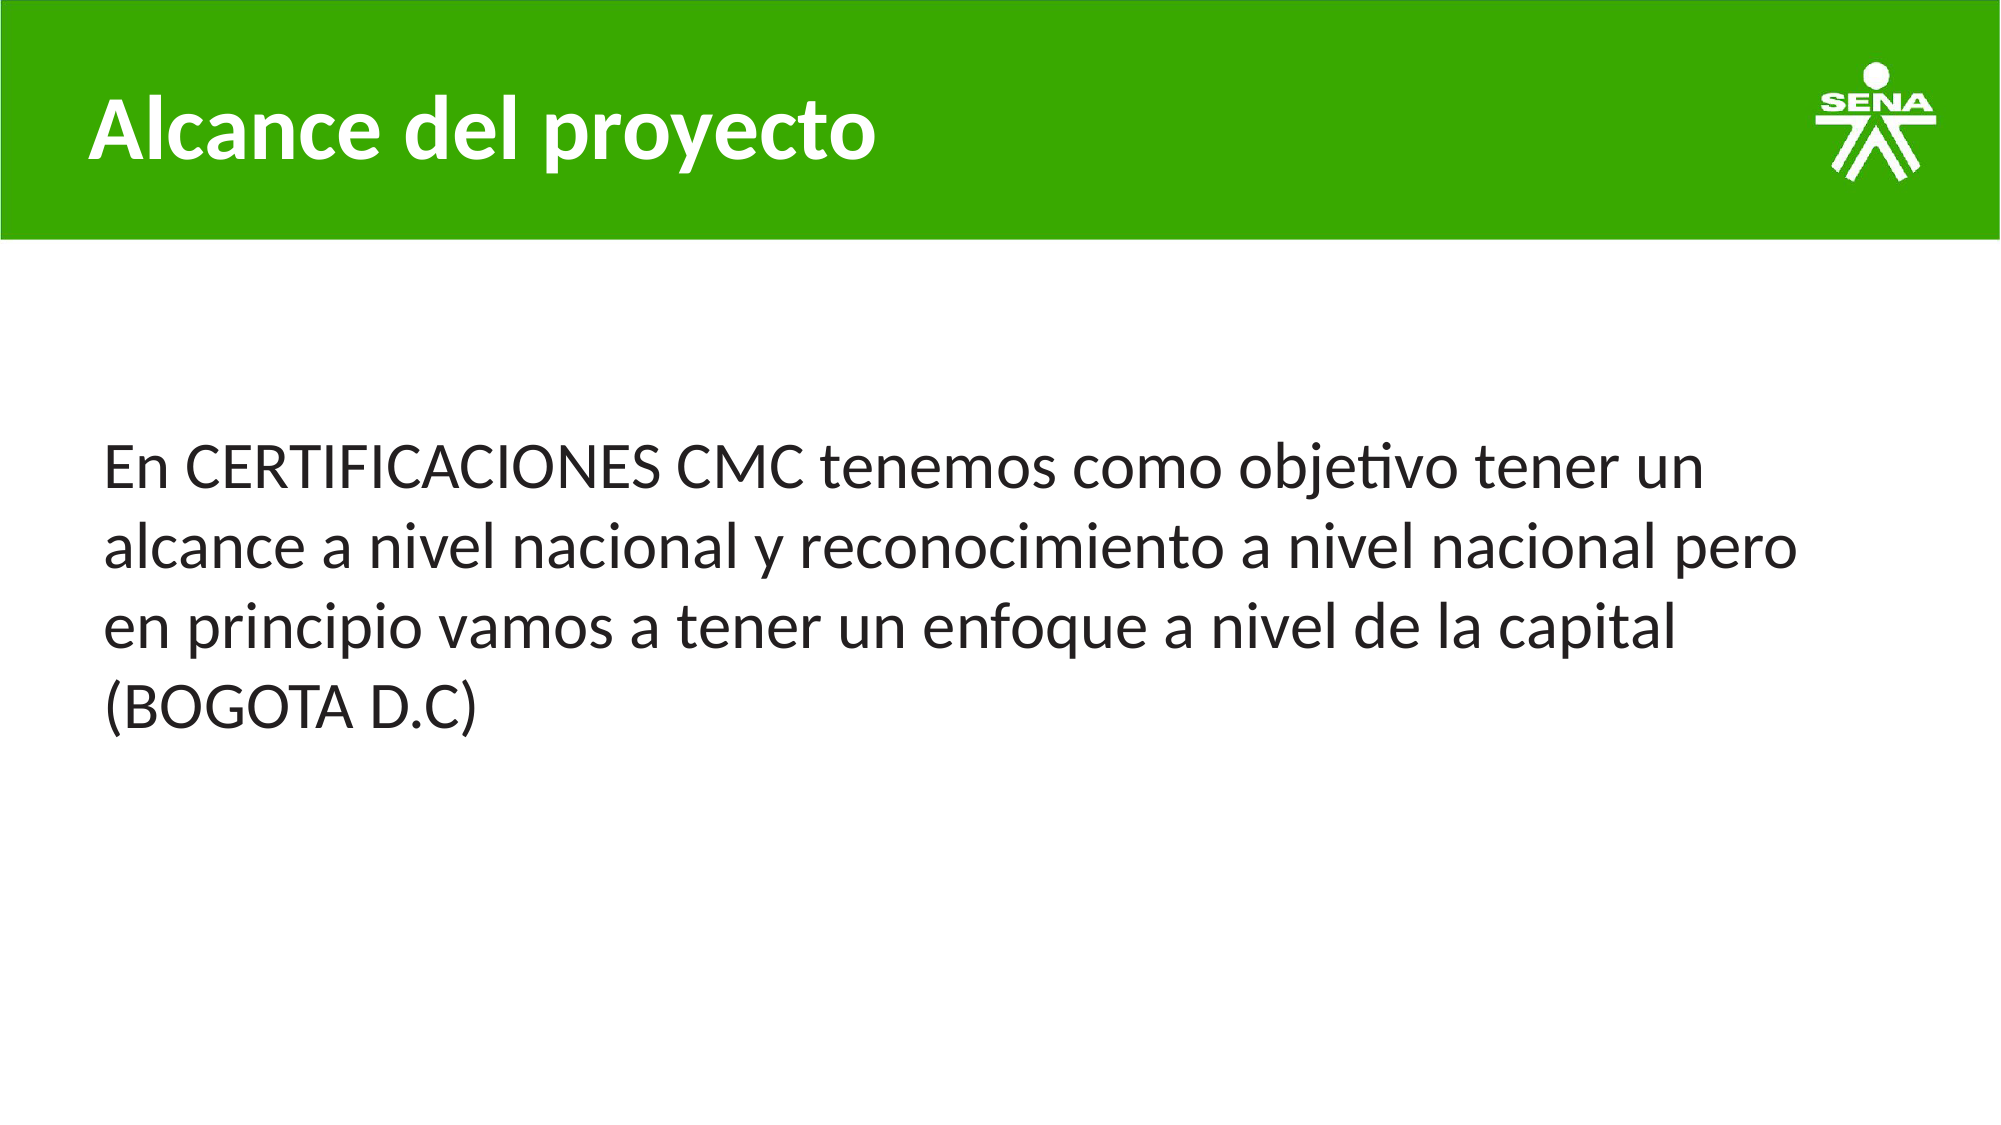

# Alcance del proyecto
En CERTIFICACIONES CMC tenemos como objetivo tener un alcance a nivel nacional y reconocimiento a nivel nacional pero en principio vamos a tener un enfoque a nivel de la capital (BOGOTA D.C)